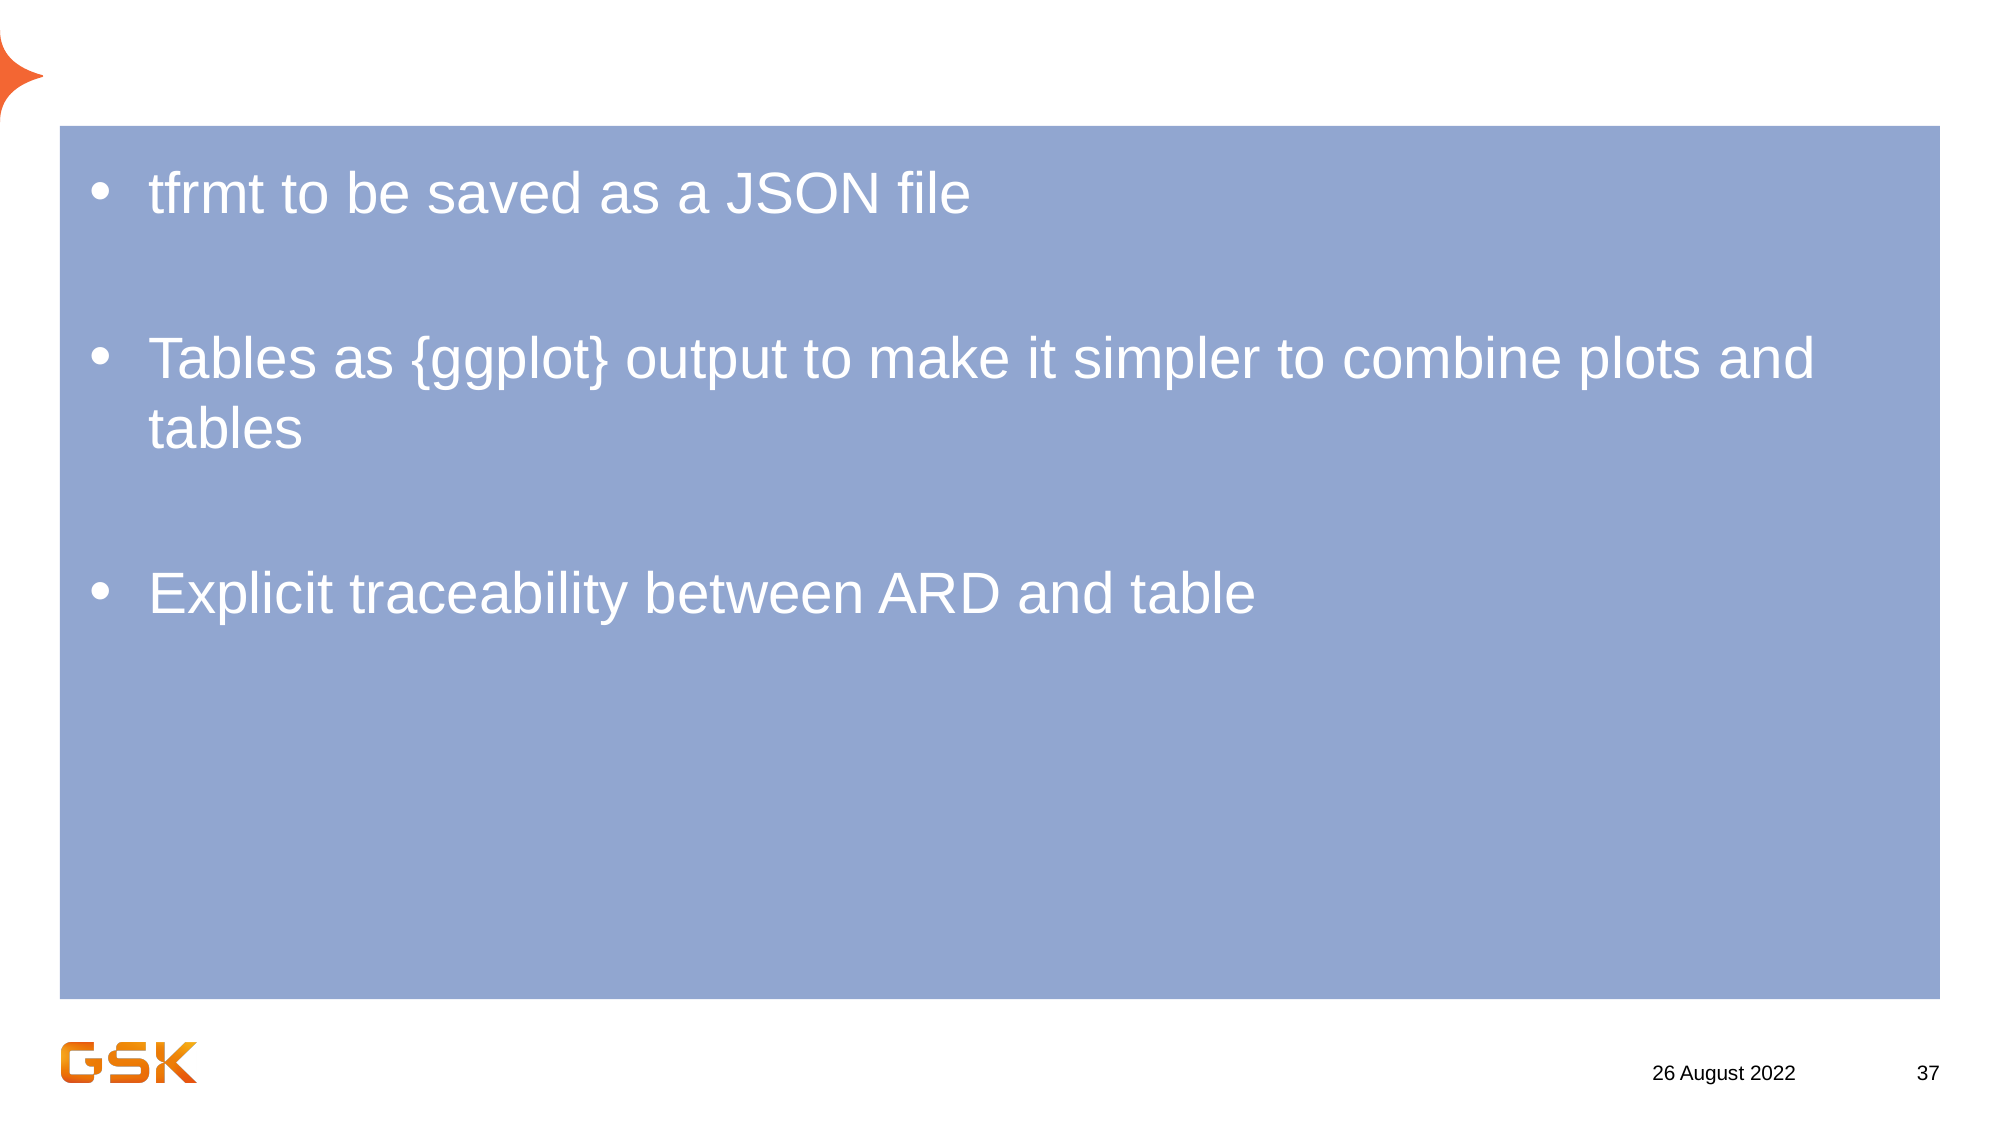

# Future of tfrmt
tfrmt to be saved as a JSON file

Tables as {ggplot} output to make it simpler to combine plots and tables

Explicit traceability between ARD and table

26 August 2022
37